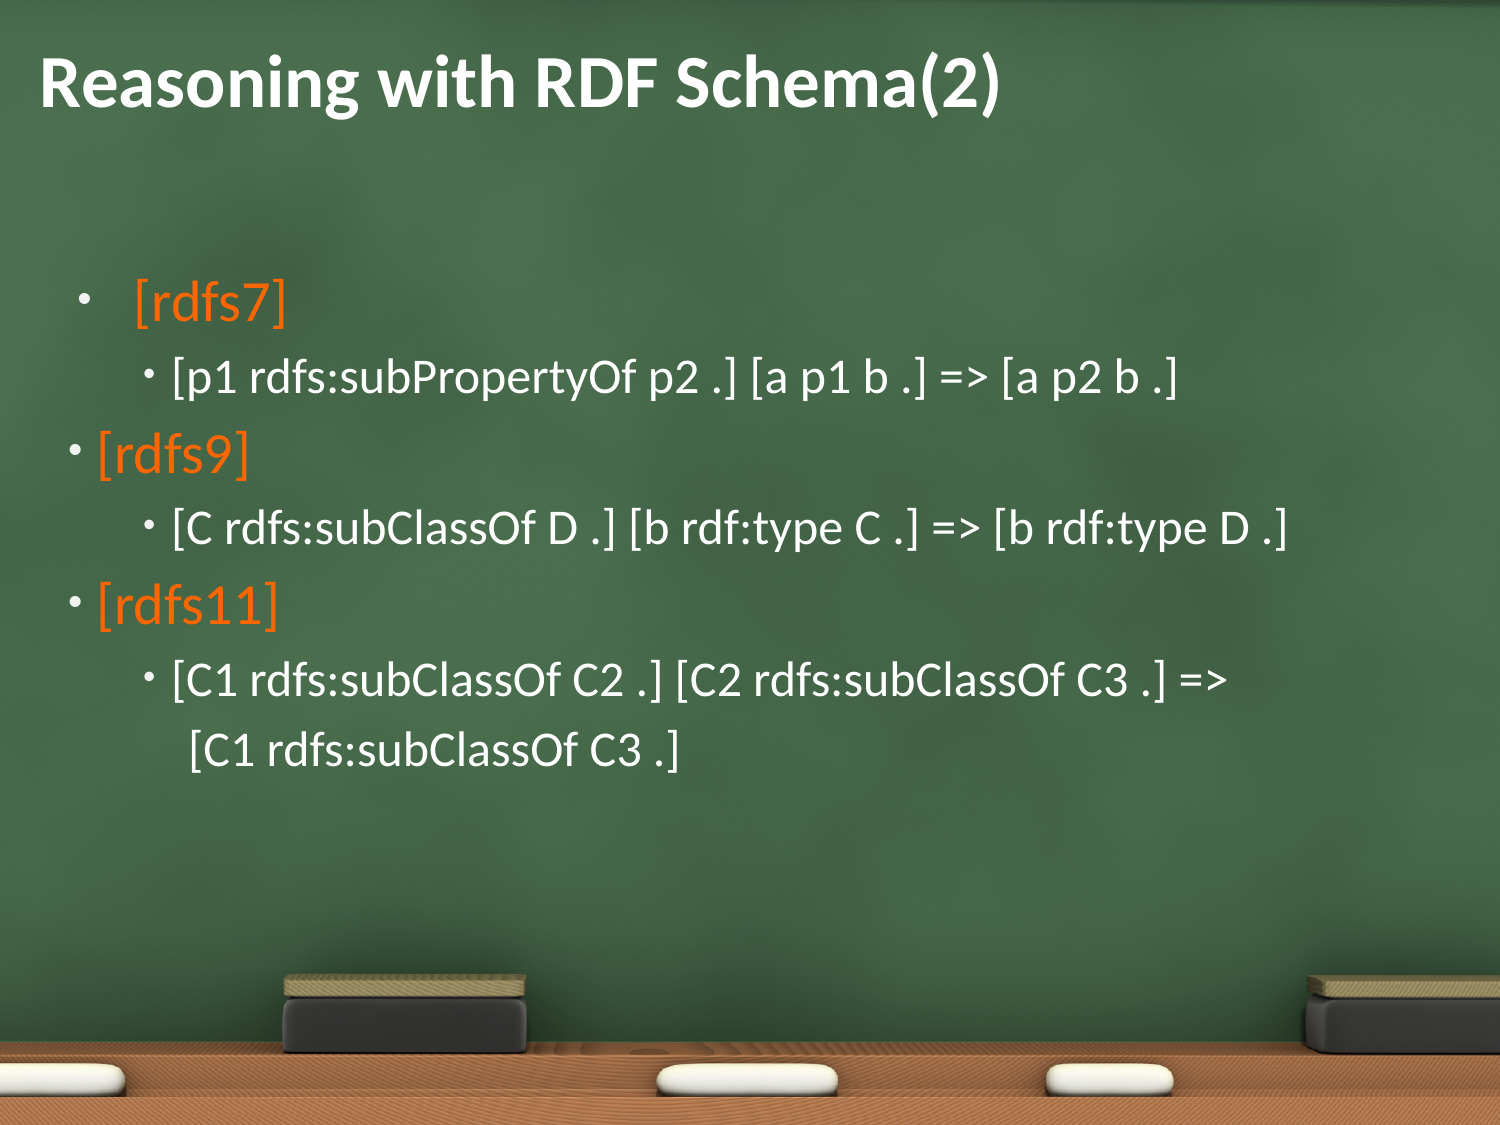

# Reasoning with RDF Schema(2)
[rdfs7]
[p1 rdfs:subPropertyOf p2 .] [a p1 b .] => [a p2 b .]
[rdfs9]
[C rdfs:subClassOf D .] [b rdf:type C .] => [b rdf:type D .]
[rdfs11]
[C1 rdfs:subClassOf C2 .] [C2 rdfs:subClassOf C3 .] =>
    [C1 rdfs:subClassOf C3 .]